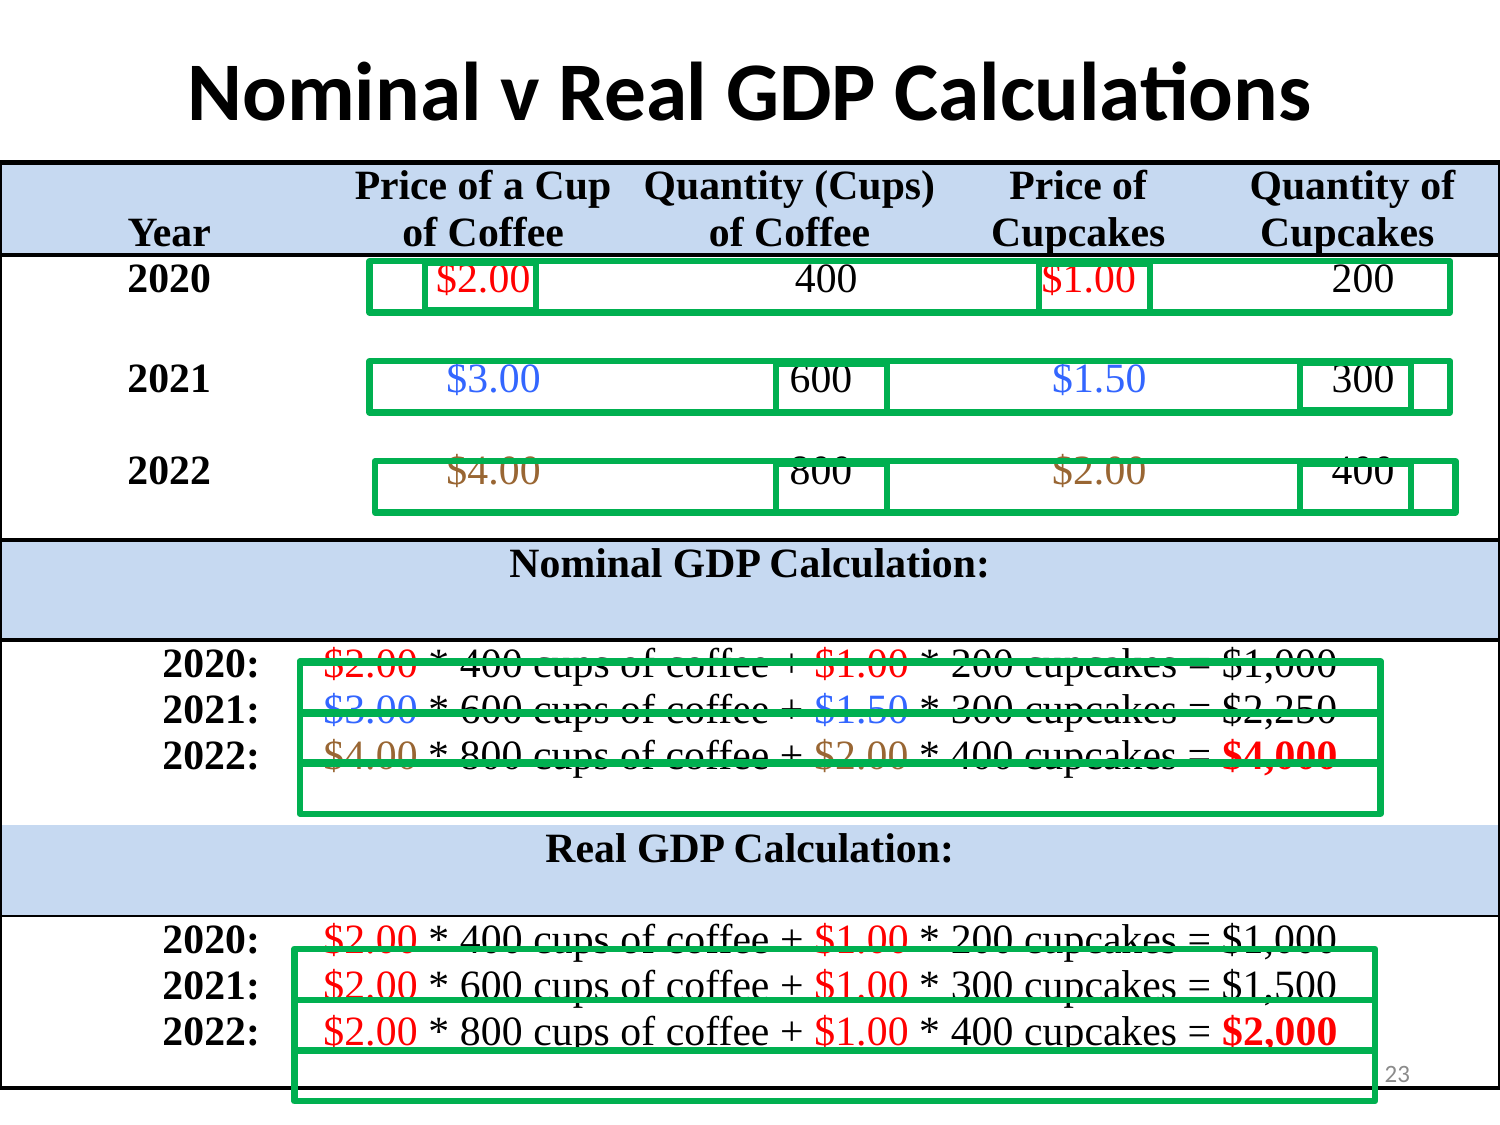

# Nominal v Real GDP Calculations
| Year | Price of a Cup of Coffee | Quantity (Cups) of Coffee | Price of Cupcakes | Quantity of Cupcakes |
| --- | --- | --- | --- | --- |
| 2020 | $2.00 | 400 | $1.00 | 200 |
| 2021 | $3.00 | 600 | $1.50 | 300 |
| 2022 | $4.00 | 800 | $2.00 | 400 |
| Nominal GDP Calculation: |  |  |  |  |
| 2020: $2.00 \* 400 cups of coffee + $1.00 \* 200 cupcakes = $1,000 2021: $3.00 \* 600 cups of coffee + $1.50 \* 300 cupcakes = $2,250 2022: $4.00 \* 800 cups of coffee + $2.00 \* 400 cupcakes = $4,000 |  |  |  |  |
| Real GDP Calculation: |  |  |  |  |
| 2020: $2.00 \* 400 cups of coffee + $1.00 \* 200 cupcakes = $1,000 2021: $2.00 \* 600 cups of coffee + $1.00 \* 300 cupcakes = $1,500 2022: $2.00 \* 800 cups of coffee + $1.00 \* 400 cupcakes = $2,000 |  |  |  |  |

23